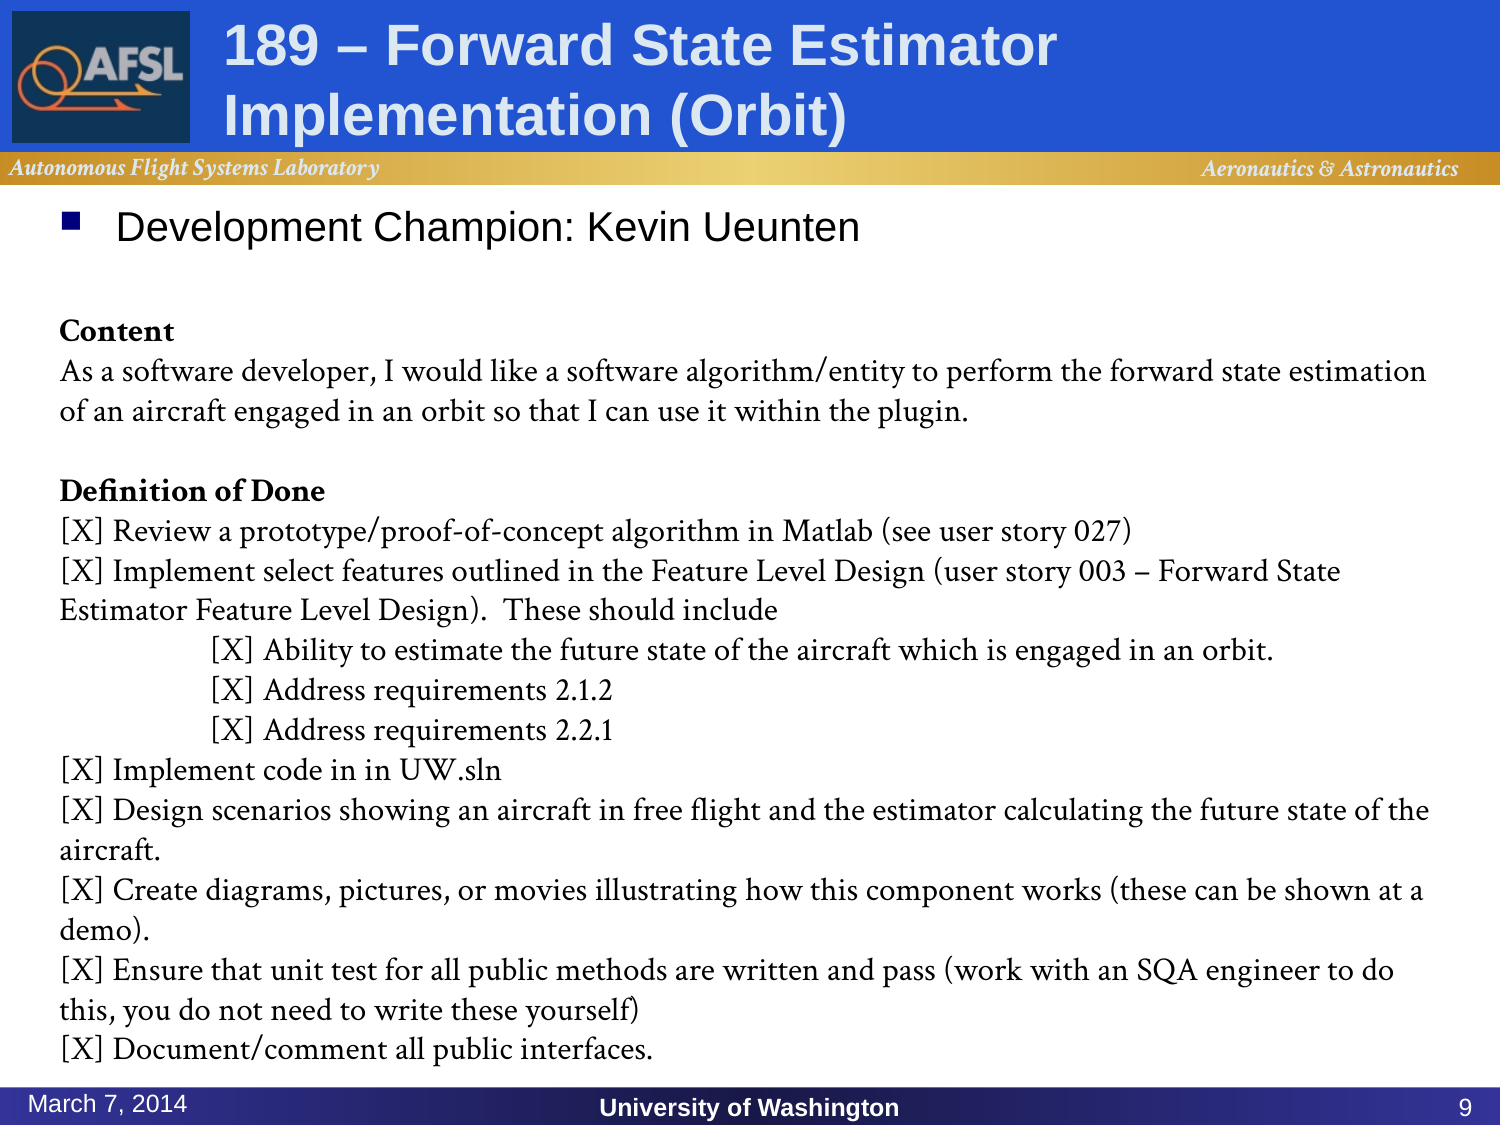

# 189 – Forward State Estimator Implementation (Orbit)
Development Champion: Kevin Ueunten

Content
As a software developer, I would like a software algorithm/entity to perform the forward state estimation of an aircraft engaged in an orbit so that I can use it within the plugin.

Definition of Done
[X] Review a prototype/proof-of-concept algorithm in Matlab (see user story 027)
[X] Implement select features outlined in the Feature Level Design (user story 003 – Forward State Estimator Feature Level Design).  These should include
	[X] Ability to estimate the future state of the aircraft which is engaged in an orbit.
	[X] Address requirements 2.1.2
	[X] Address requirements 2.2.1
[X] Implement code in in UW.sln
[X] Design scenarios showing an aircraft in free flight and the estimator calculating the future state of the aircraft.
[X] Create diagrams, pictures, or movies illustrating how this component works (these can be shown at a demo).
[X] Ensure that unit test for all public methods are written and pass (work with an SQA engineer to do this, you do not need to write these yourself)
[X] Document/comment all public interfaces.
March 7, 2014
University of Washington
9